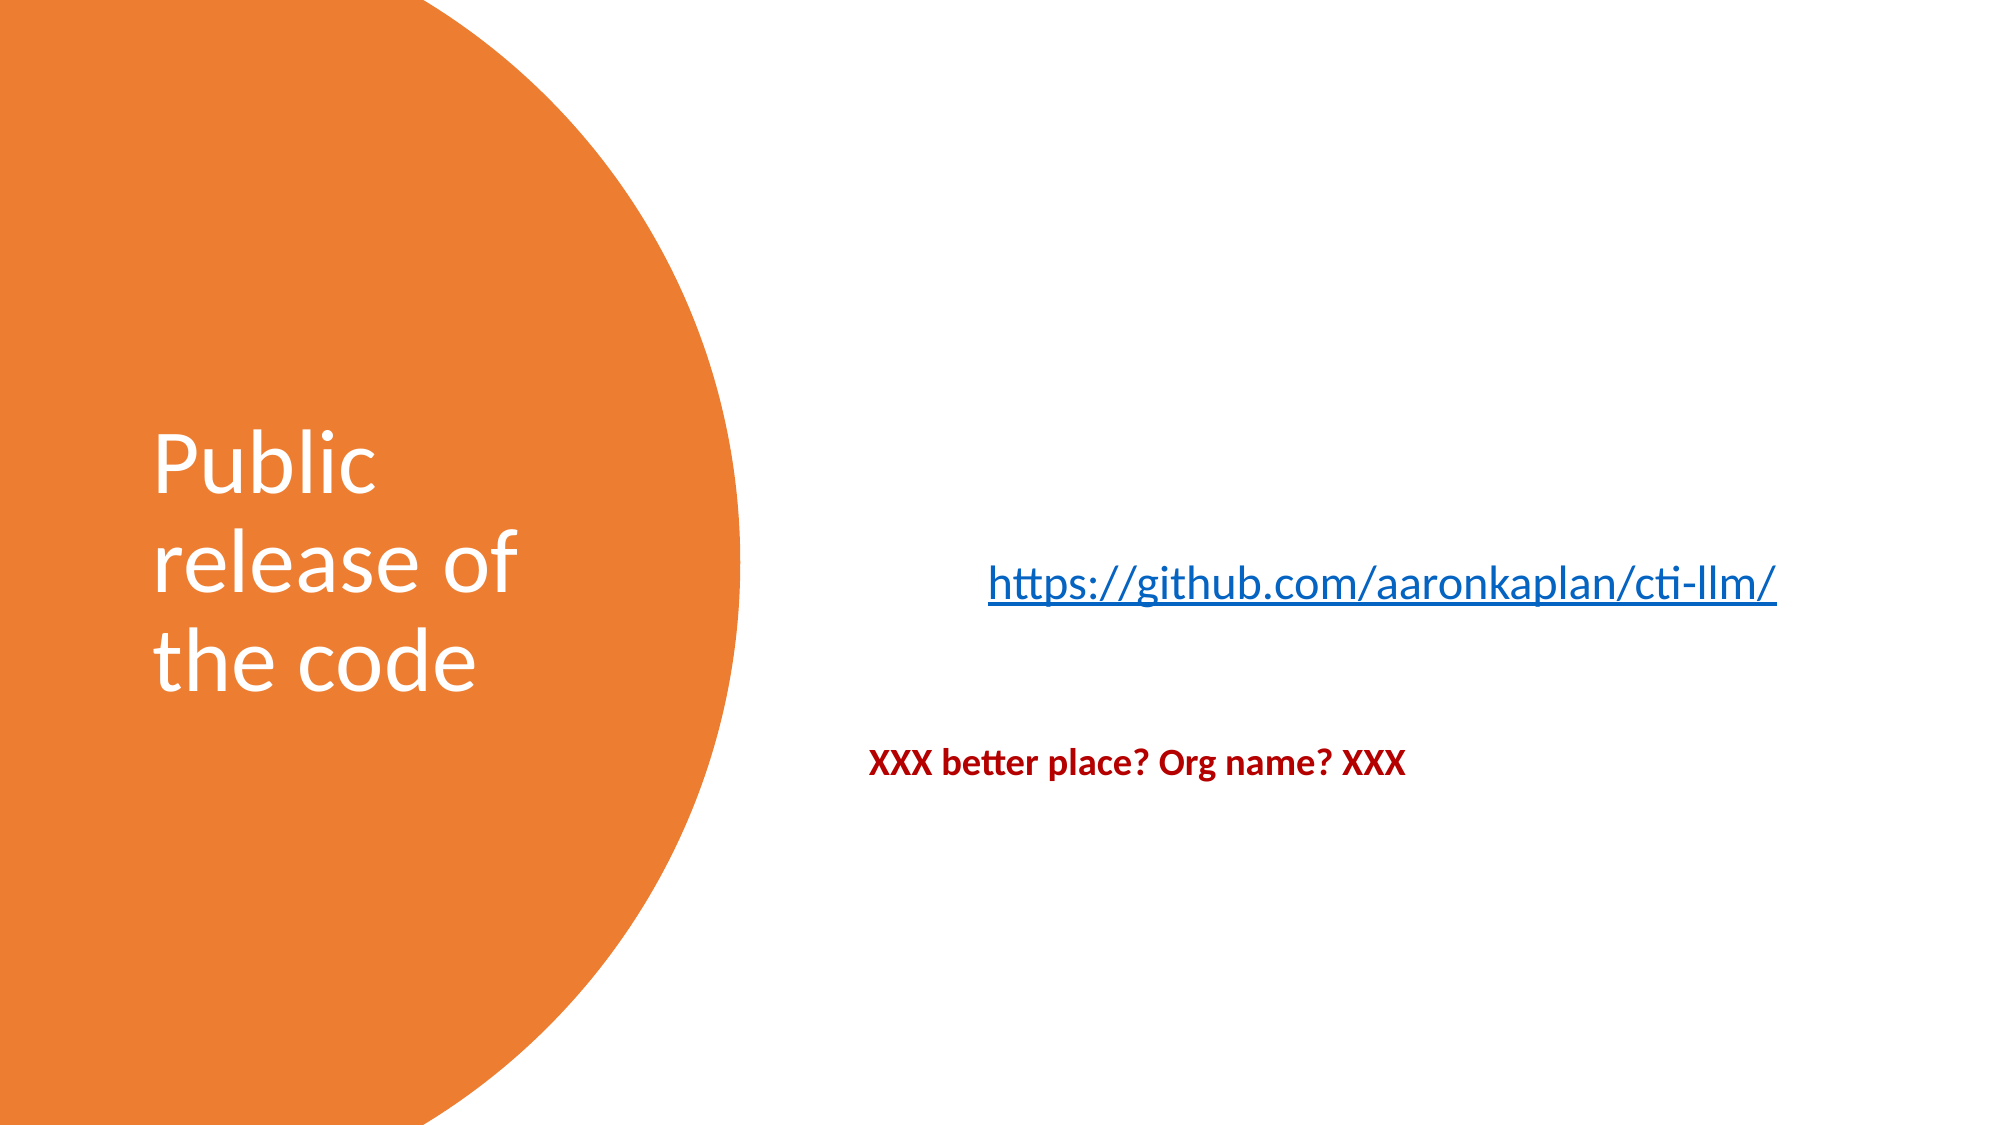

# Public release of the code

https://github.com/aaronkaplan/cti-llm/
XXX better place? Org name? XXX